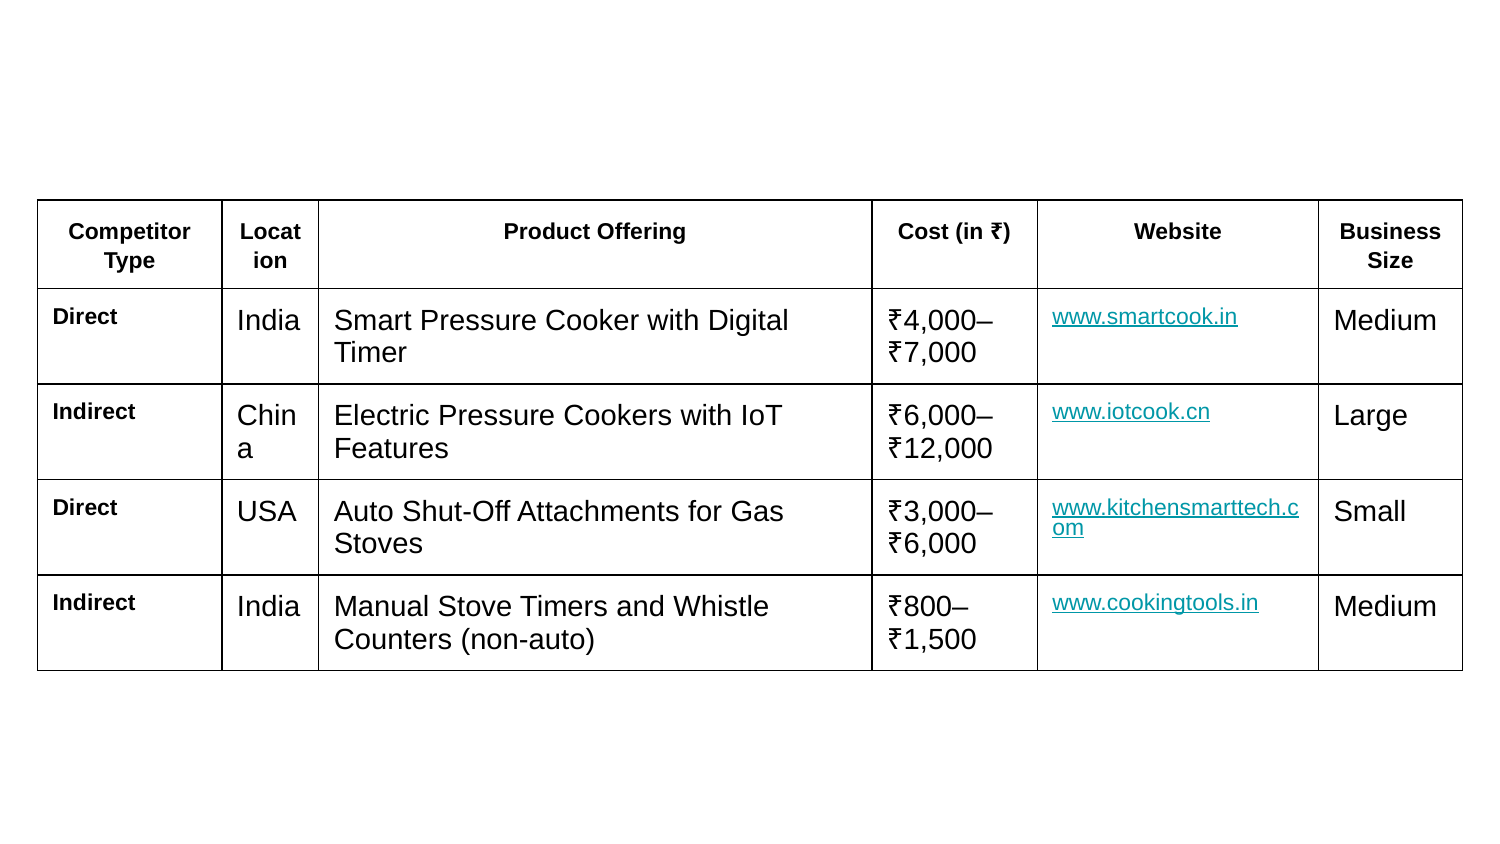

| Competitor Type | Location | Product Offering | Cost (in ₹) | Website | Business Size |
| --- | --- | --- | --- | --- | --- |
| Direct | India | Smart Pressure Cooker with Digital Timer | ₹4,000–₹7,000 | www.smartcook.in | Medium |
| Indirect | China | Electric Pressure Cookers with IoT Features | ₹6,000–₹12,000 | www.iotcook.cn | Large |
| Direct | USA | Auto Shut-Off Attachments for Gas Stoves | ₹3,000–₹6,000 | www.kitchensmarttech.com | Small |
| Indirect | India | Manual Stove Timers and Whistle Counters (non-auto) | ₹800–₹1,500 | www.cookingtools.in | Medium |